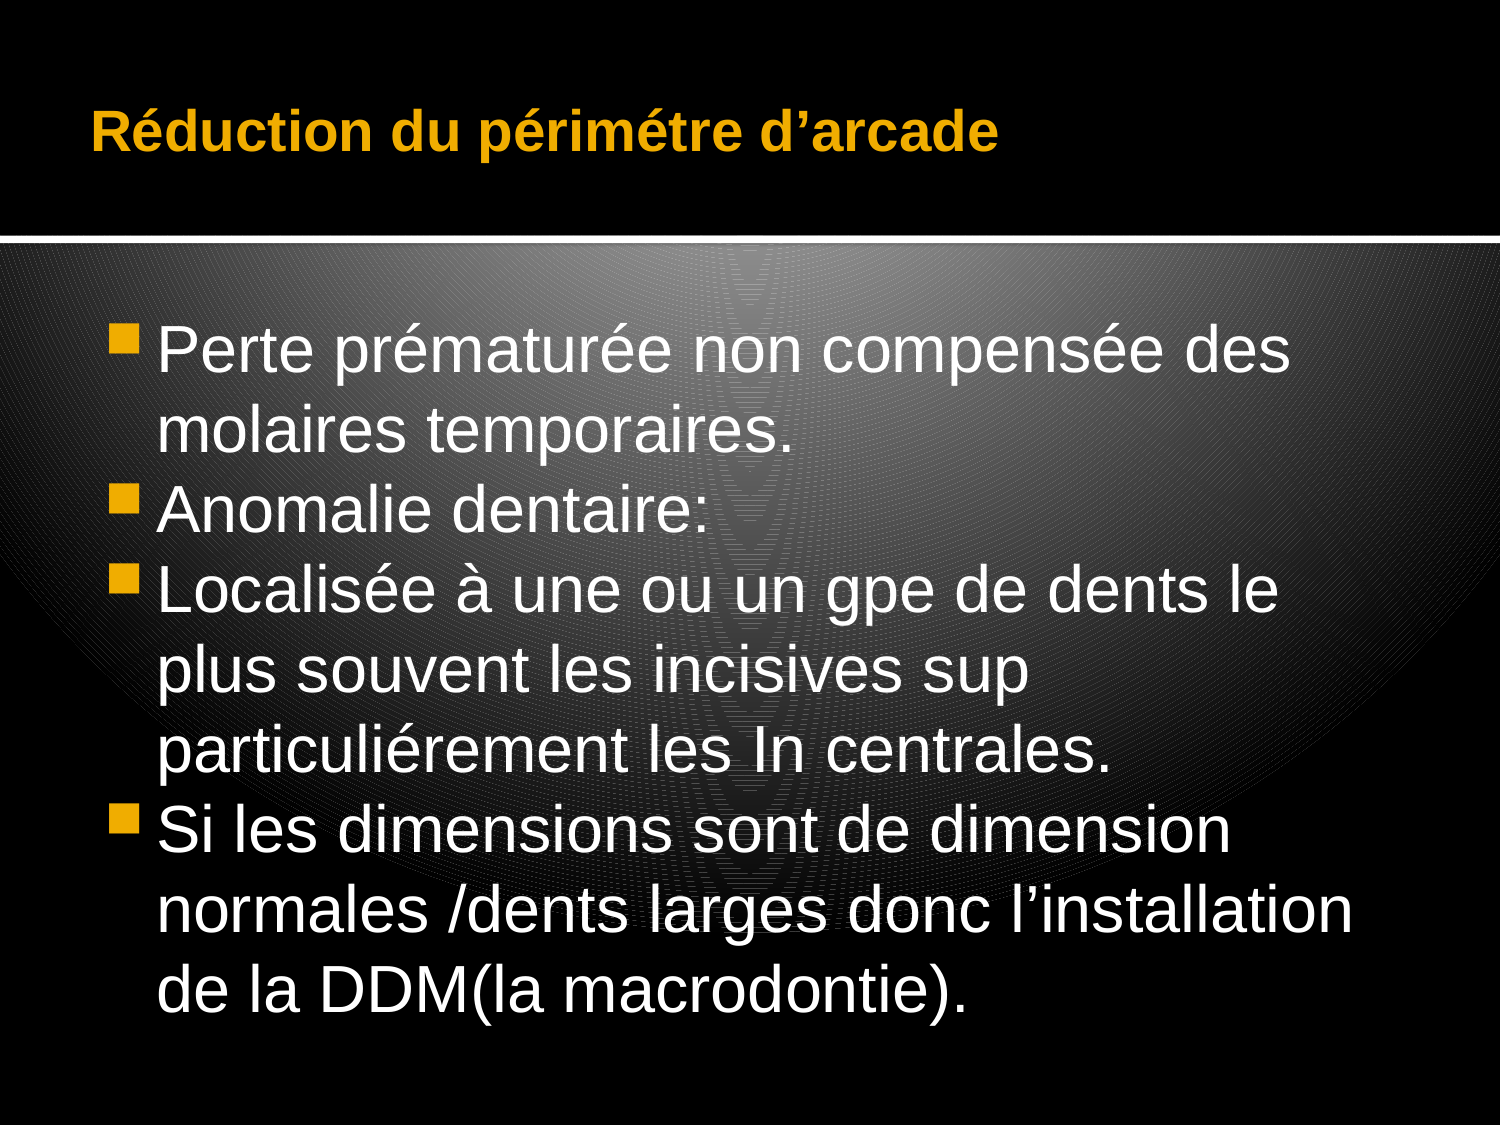

# Réduction du périmétre d’arcade
Perte prématurée non compensée des molaires temporaires.
Anomalie dentaire:
Localisée à une ou un gpe de dents le plus souvent les incisives sup particuliérement les In centrales.
Si les dimensions sont de dimension normales /dents larges donc l’installation de la DDM(la macrodontie).